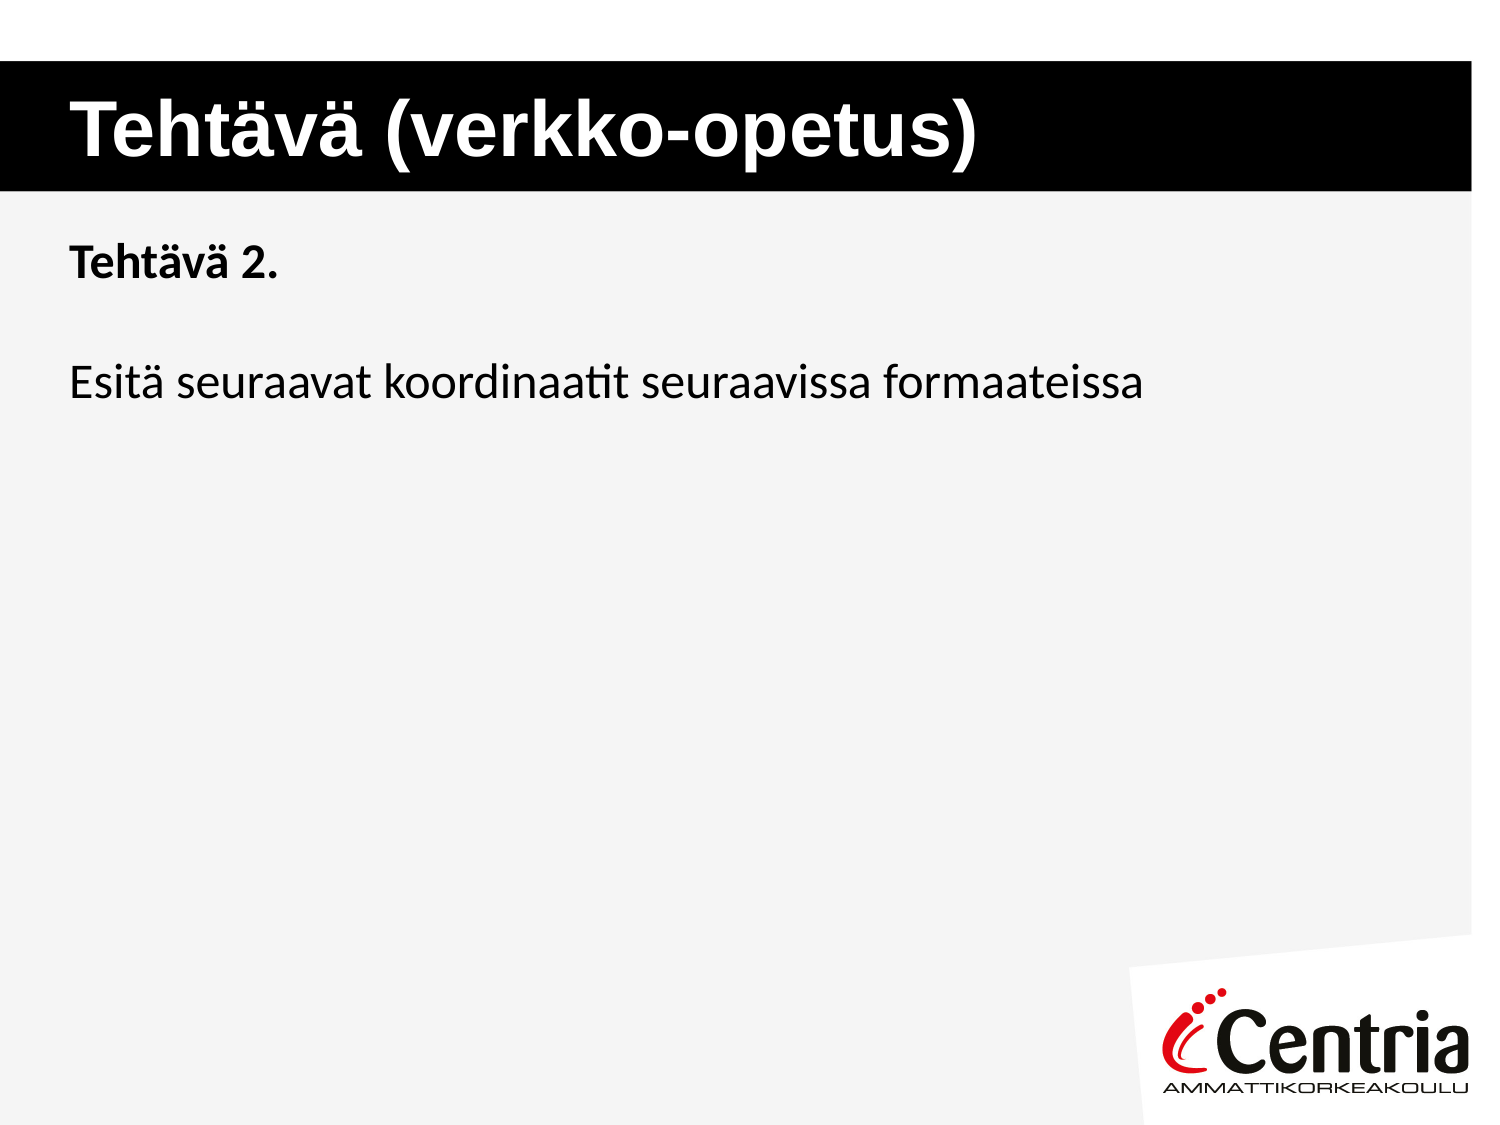

# Tehtävä (verkko-opetus)
Tehtävä 2.

Esitä seuraavat koordinaatit seuraavissa formaateissa